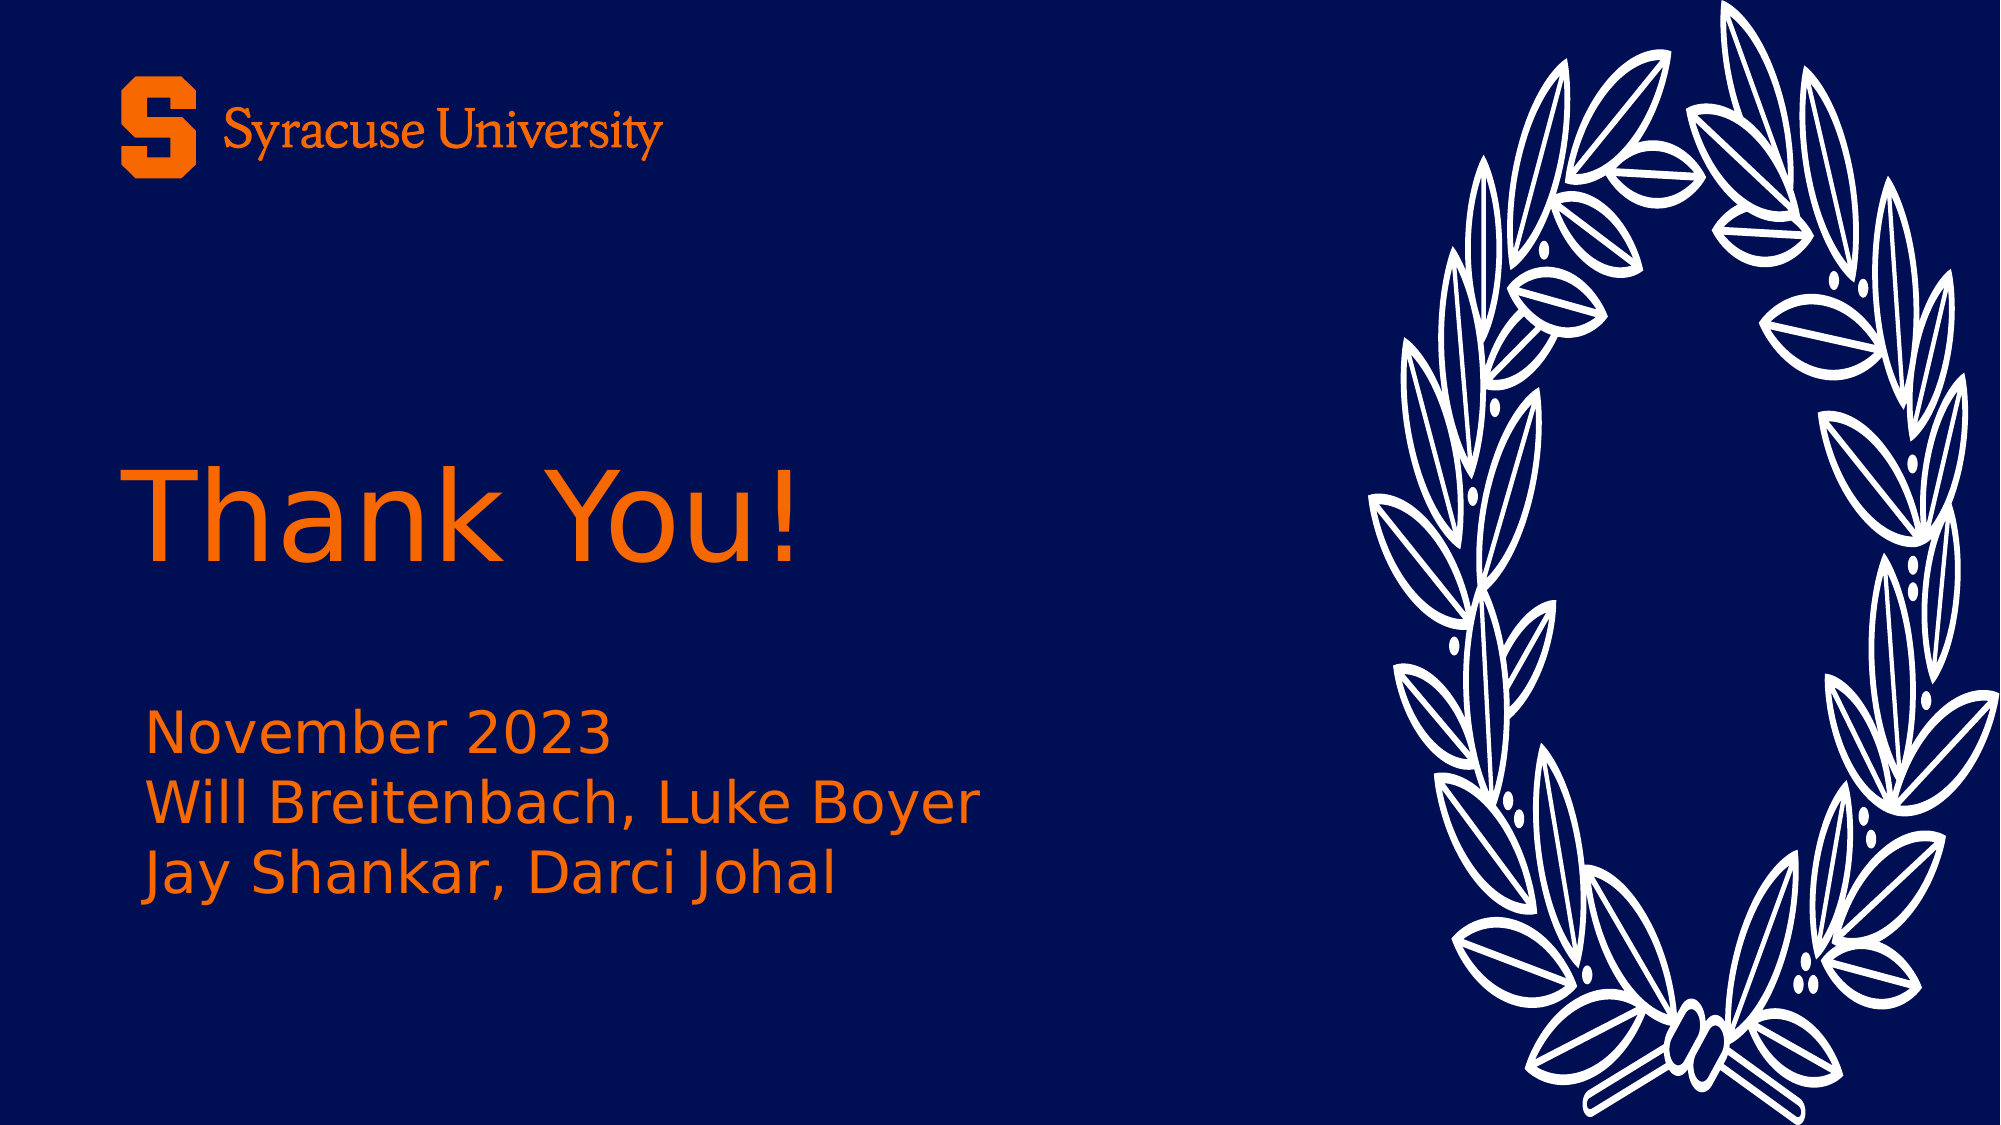

# Thank You!
November 2023
Will Breitenbach, Luke Boyer
Jay Shankar, Darci Johal